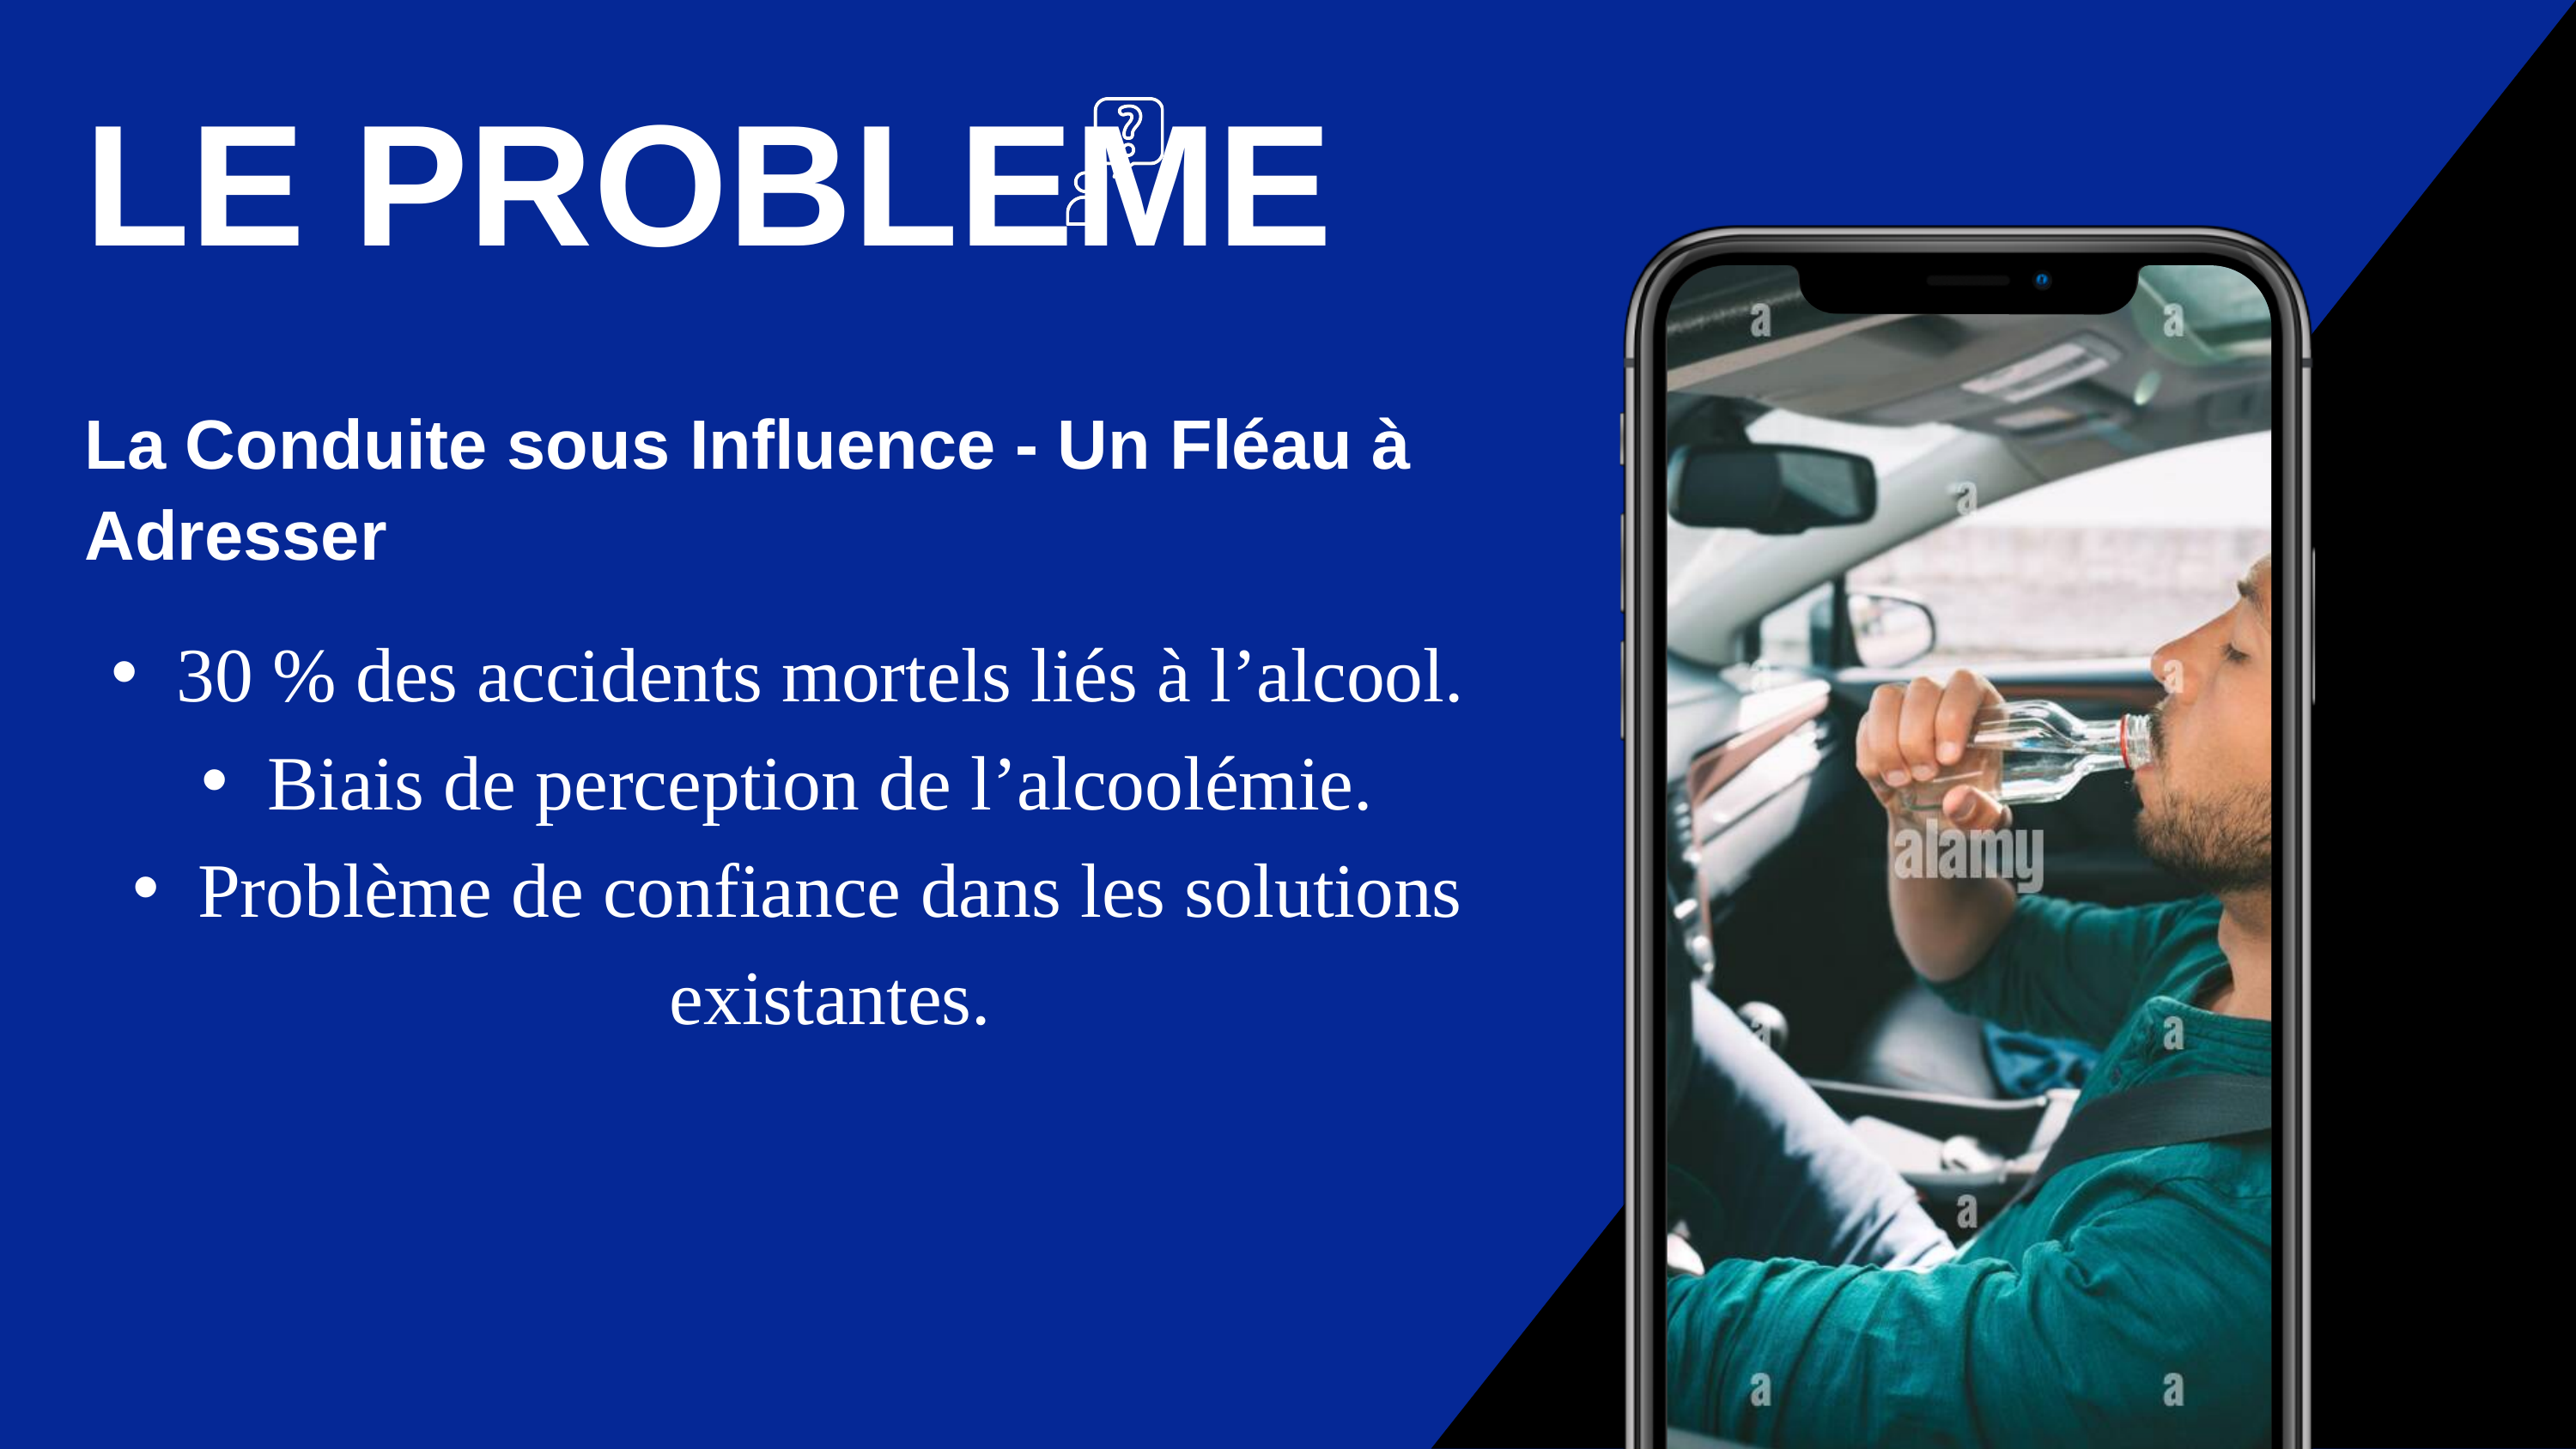

LE PROBLEME
La Conduite sous Influence - Un Fléau à Adresser

30 % des accidents mortels liés à l’alcool.
Biais de perception de l’alcoolémie.
Problème de confiance dans les solutions existantes.